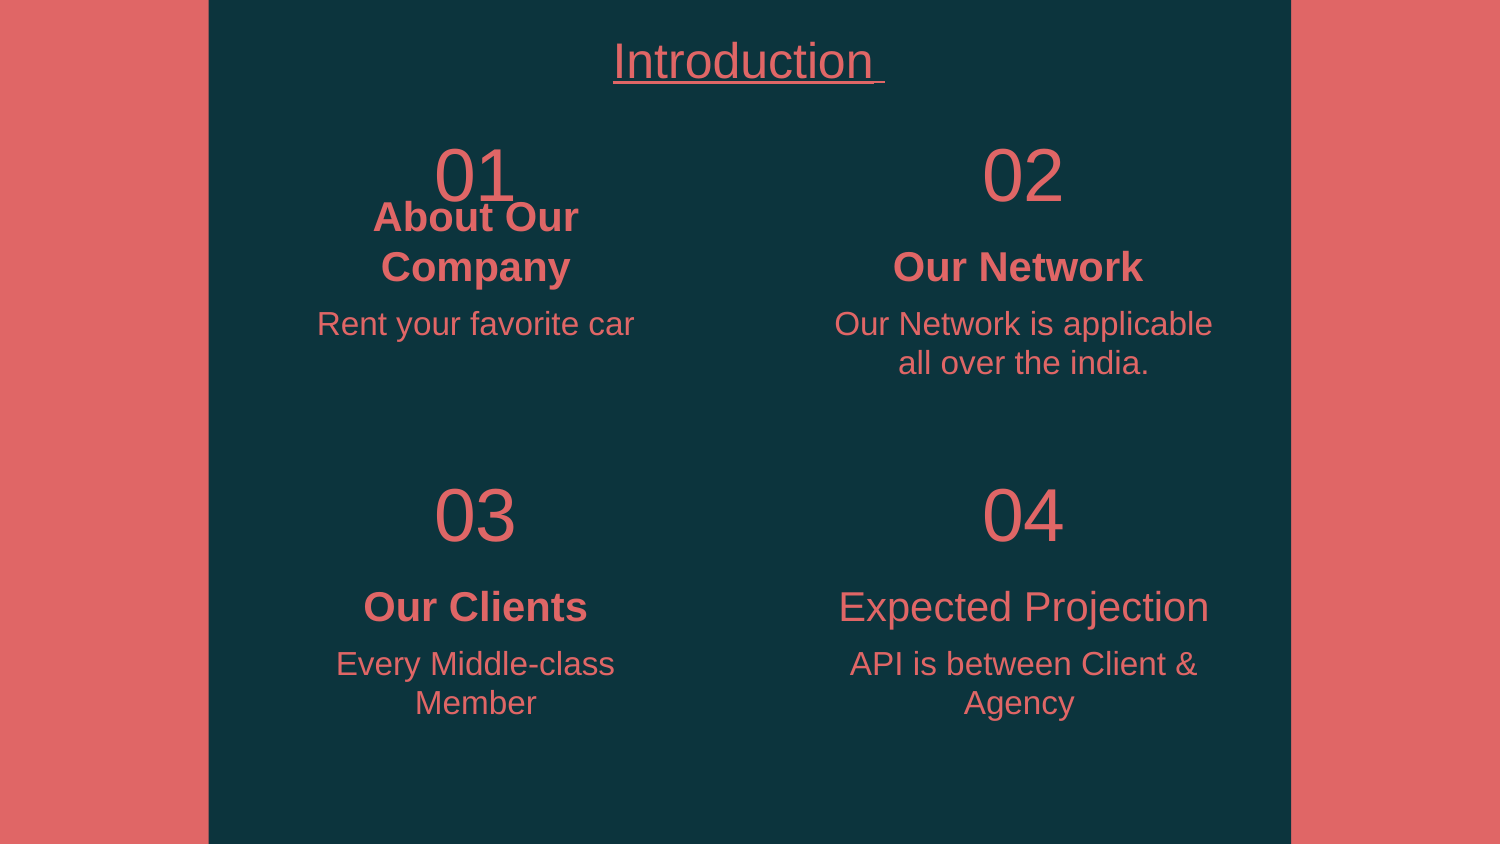

Introduction
01
02
# About Our Company
Our Network
Rent your favorite car
Our Network is applicable all over the india.
03
04
Our Clients
Expected Projection
Every Middle-class Member

API is between Client &
Agency